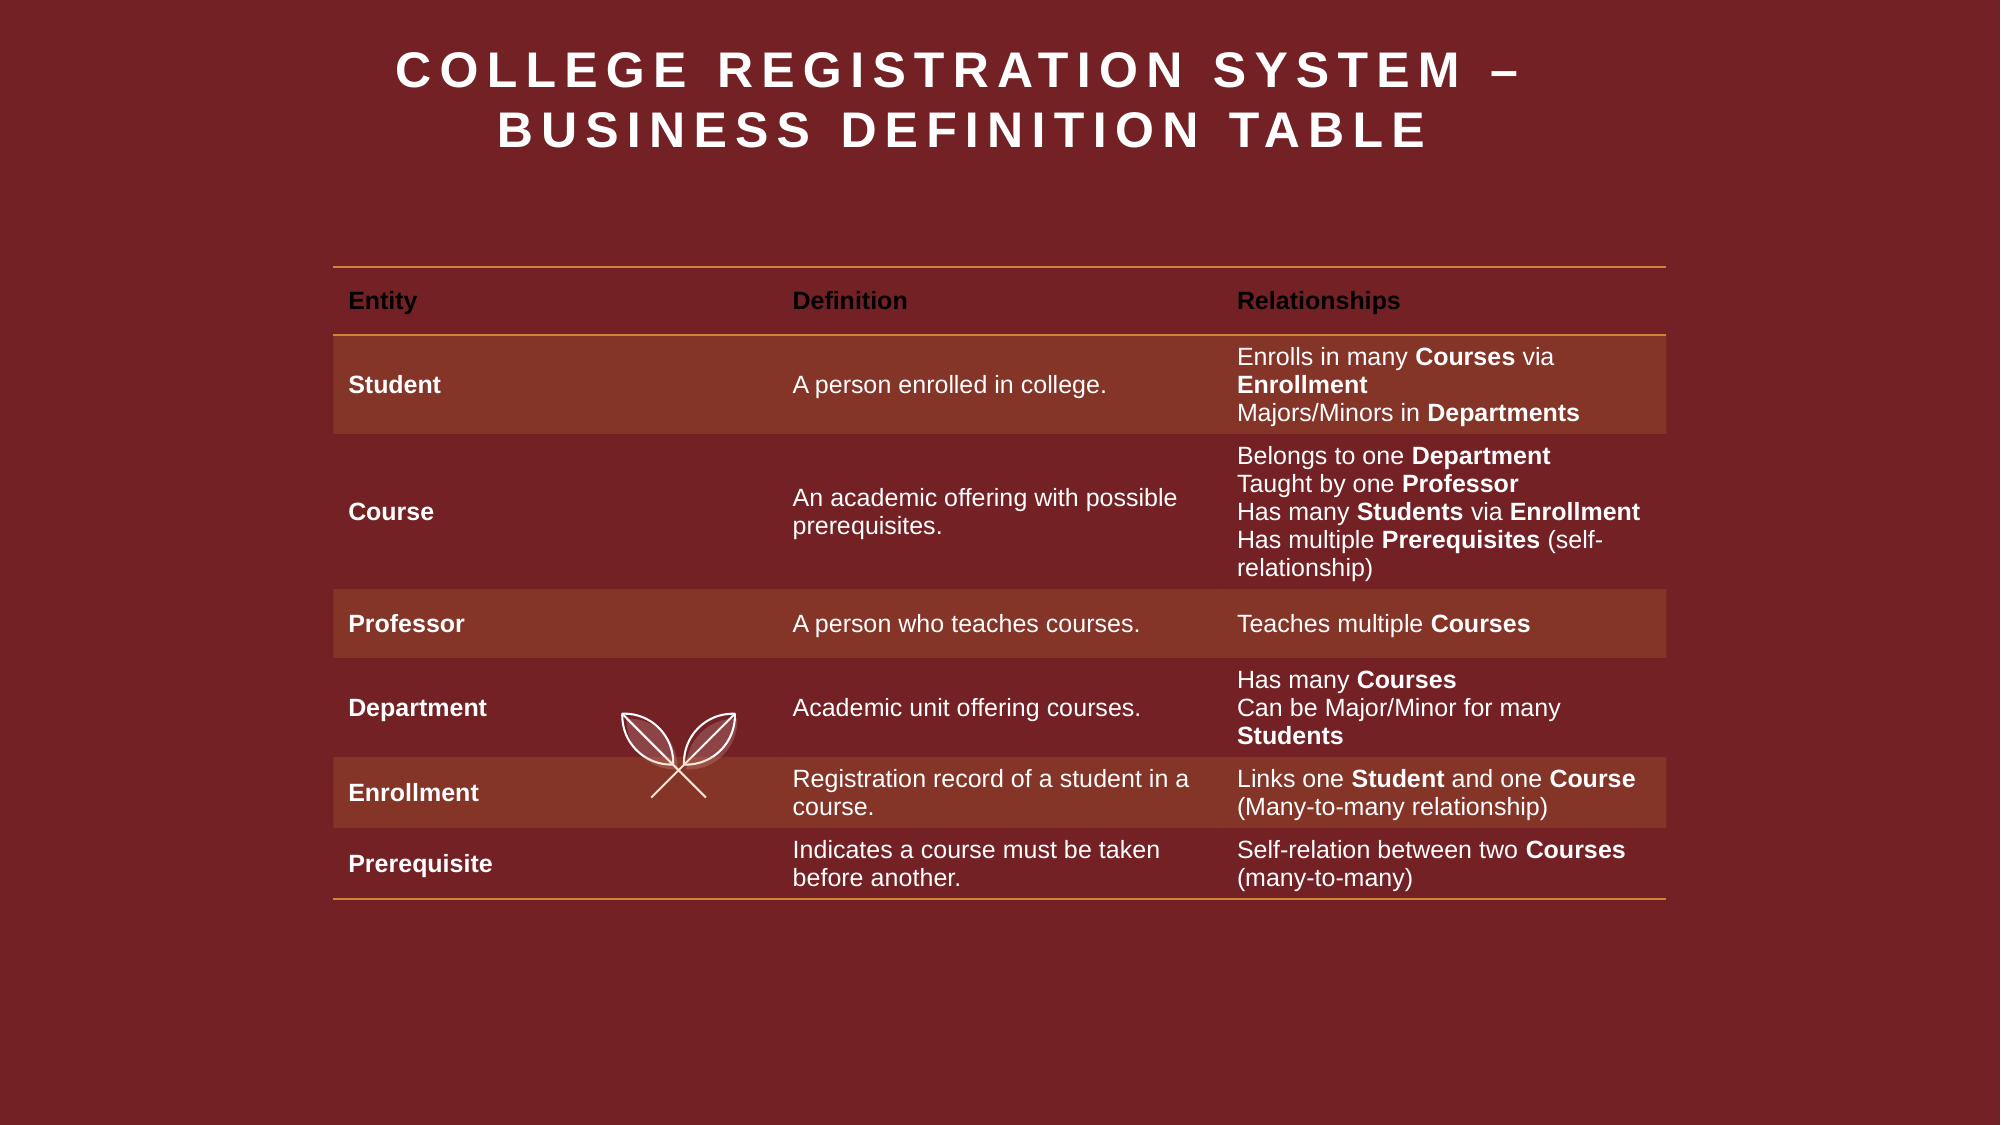

# College Registration System – Business Definition Table
| Entity | Definition | Relationships |
| --- | --- | --- |
| Student | A person enrolled in college. | Enrolls in many Courses via Enrollment Majors/Minors in Departments |
| Course | An academic offering with possible prerequisites. | Belongs to one Department Taught by one Professor Has many Students via Enrollment Has multiple Prerequisites (self-relationship) |
| Professor | A person who teaches courses. | Teaches multiple Courses |
| Department | Academic unit offering courses. | Has many Courses Can be Major/Minor for many Students |
| Enrollment | Registration record of a student in a course. | Links one Student and one Course (Many-to-many relationship) |
| Prerequisite | Indicates a course must be taken before another. | Self-relation between two Courses (many-to-many) |